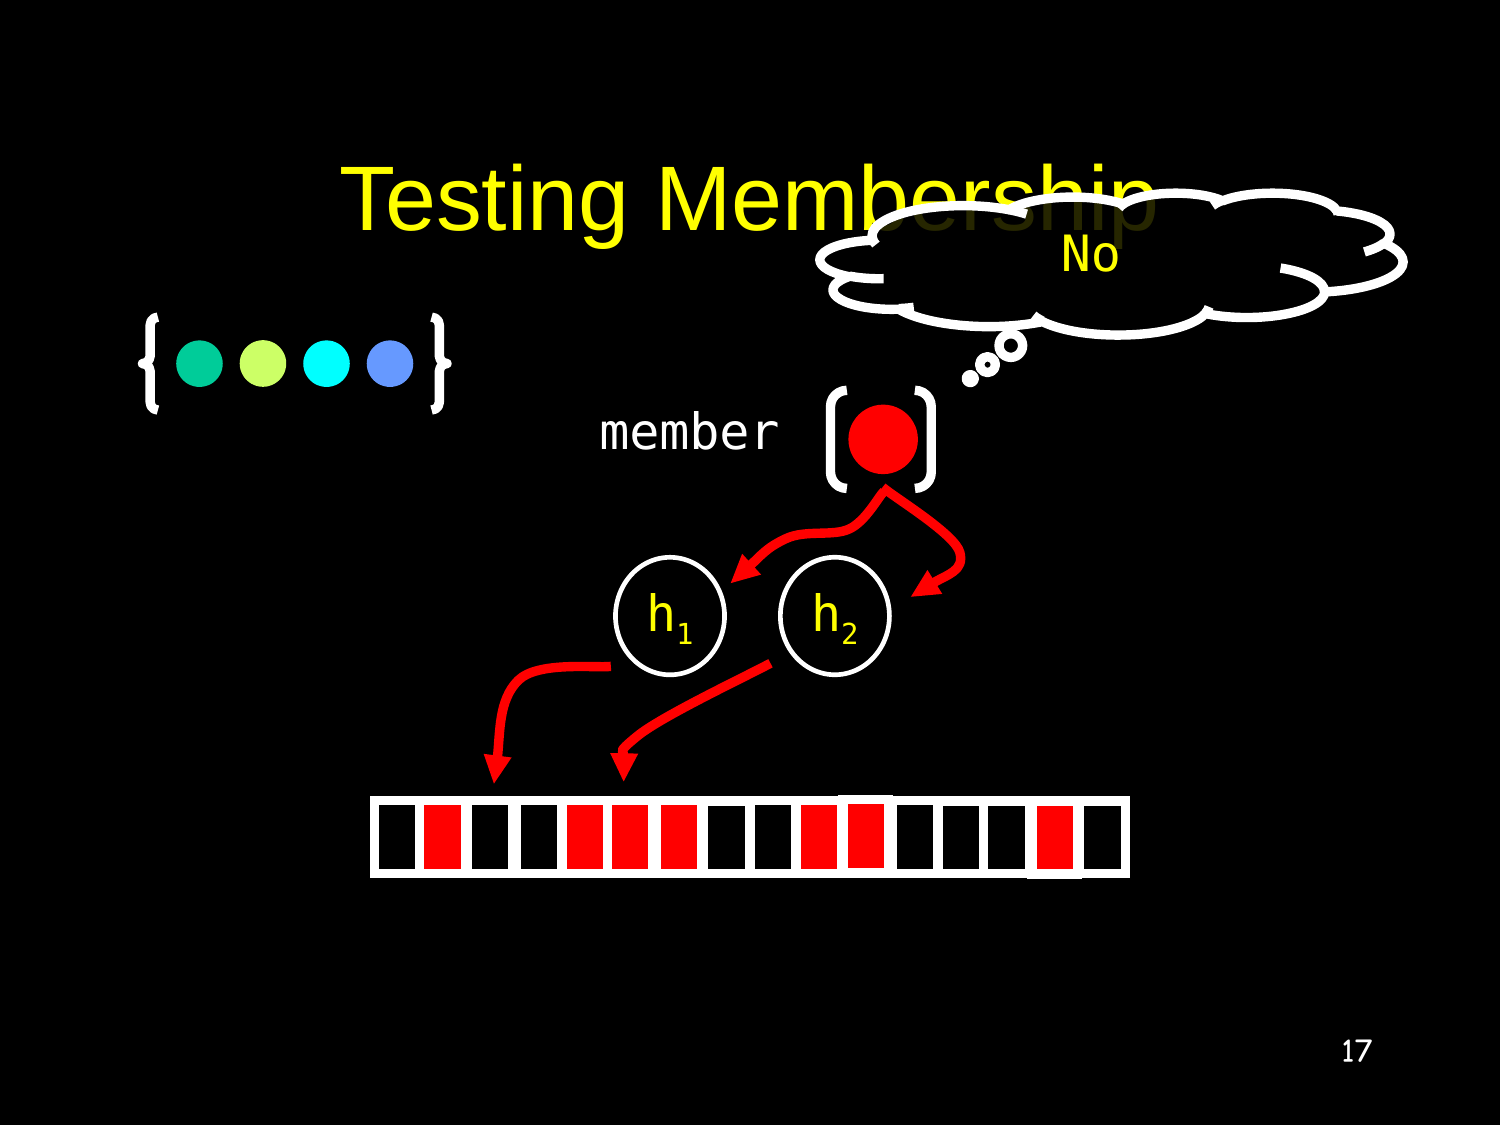

# Testing Membership
No

member

h2
h1

17